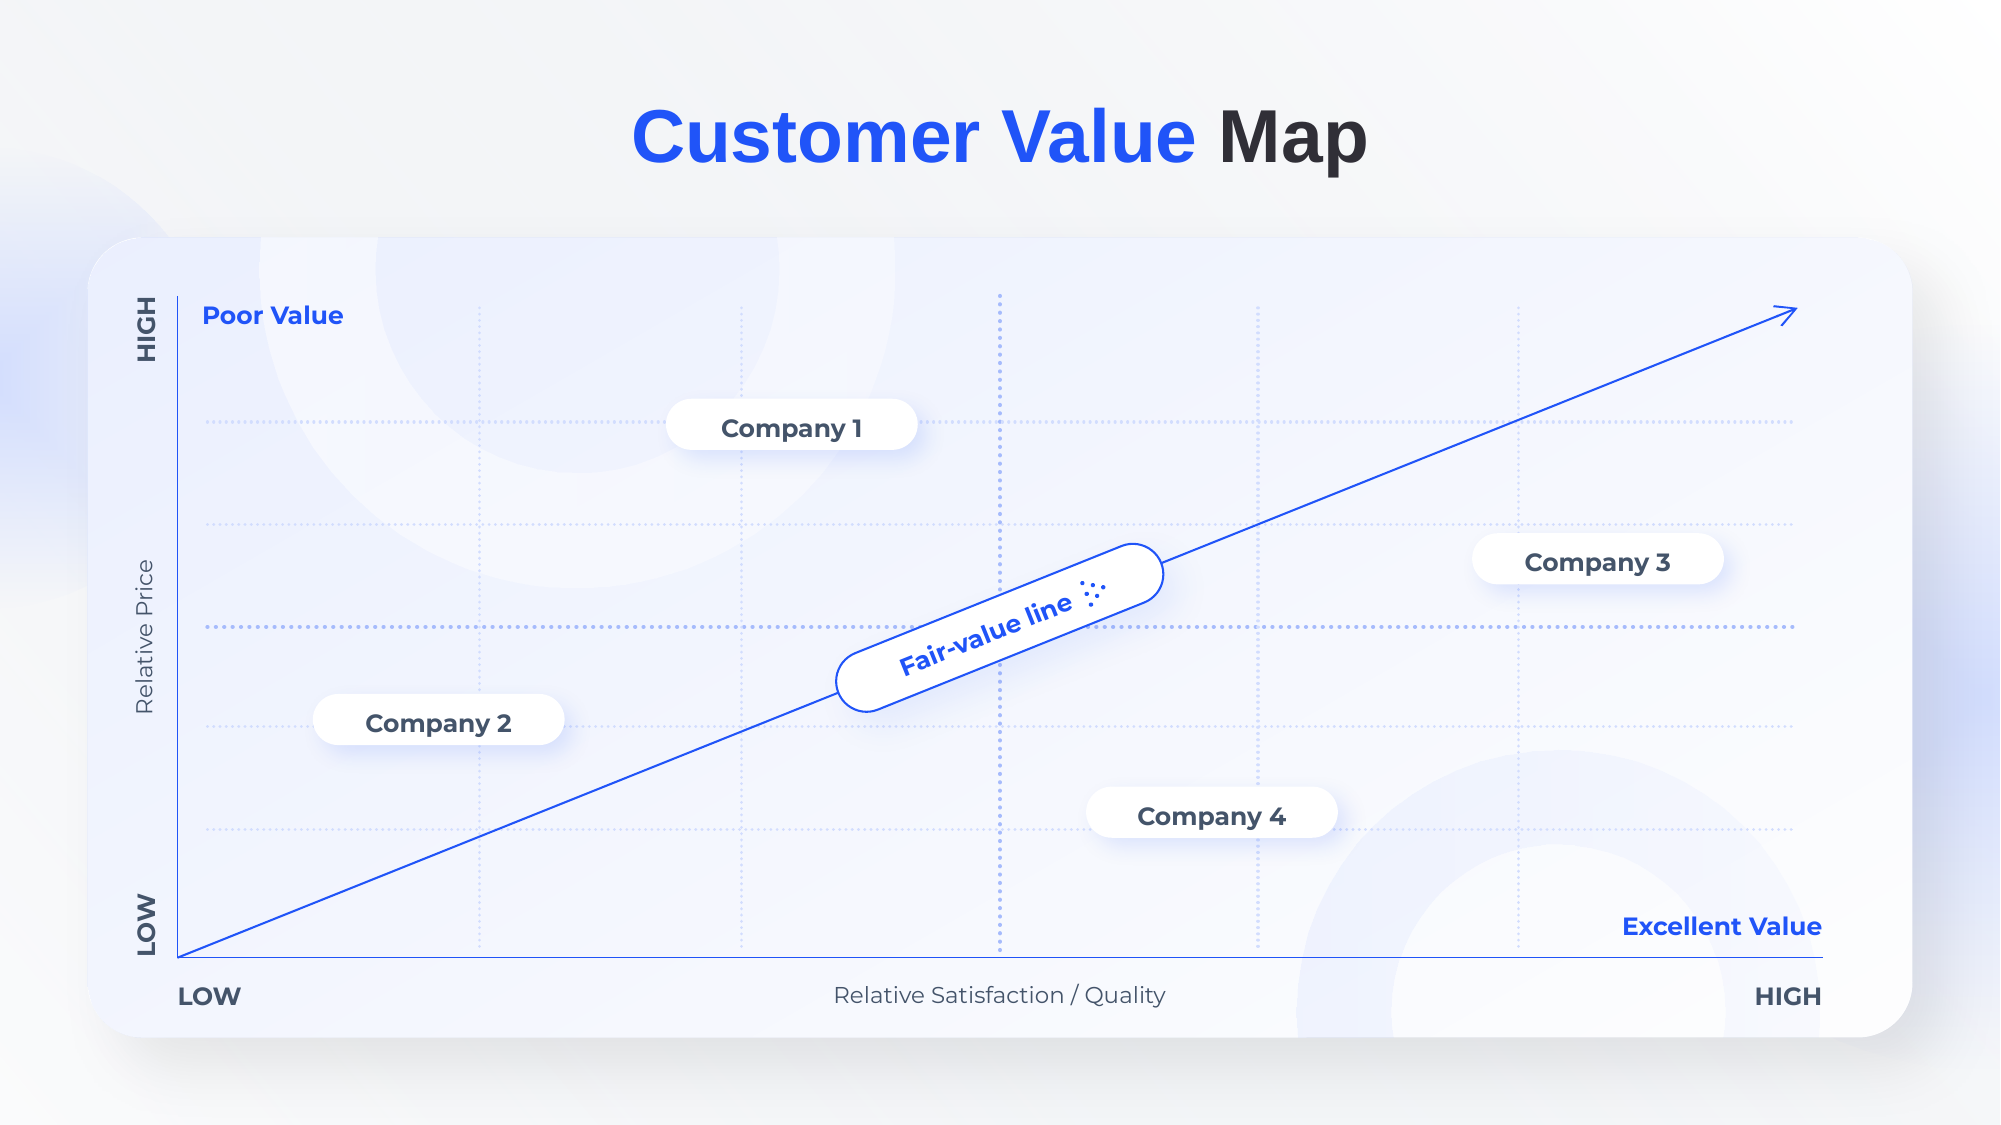

# Customer Value Map

Poor Value
HIGH
Company 1
Company 3

Fair-value line
Relative Price
Company 2
Company 4
LOW
Excellent Value
LOW
Relative Satisfaction / Quality
HIGH